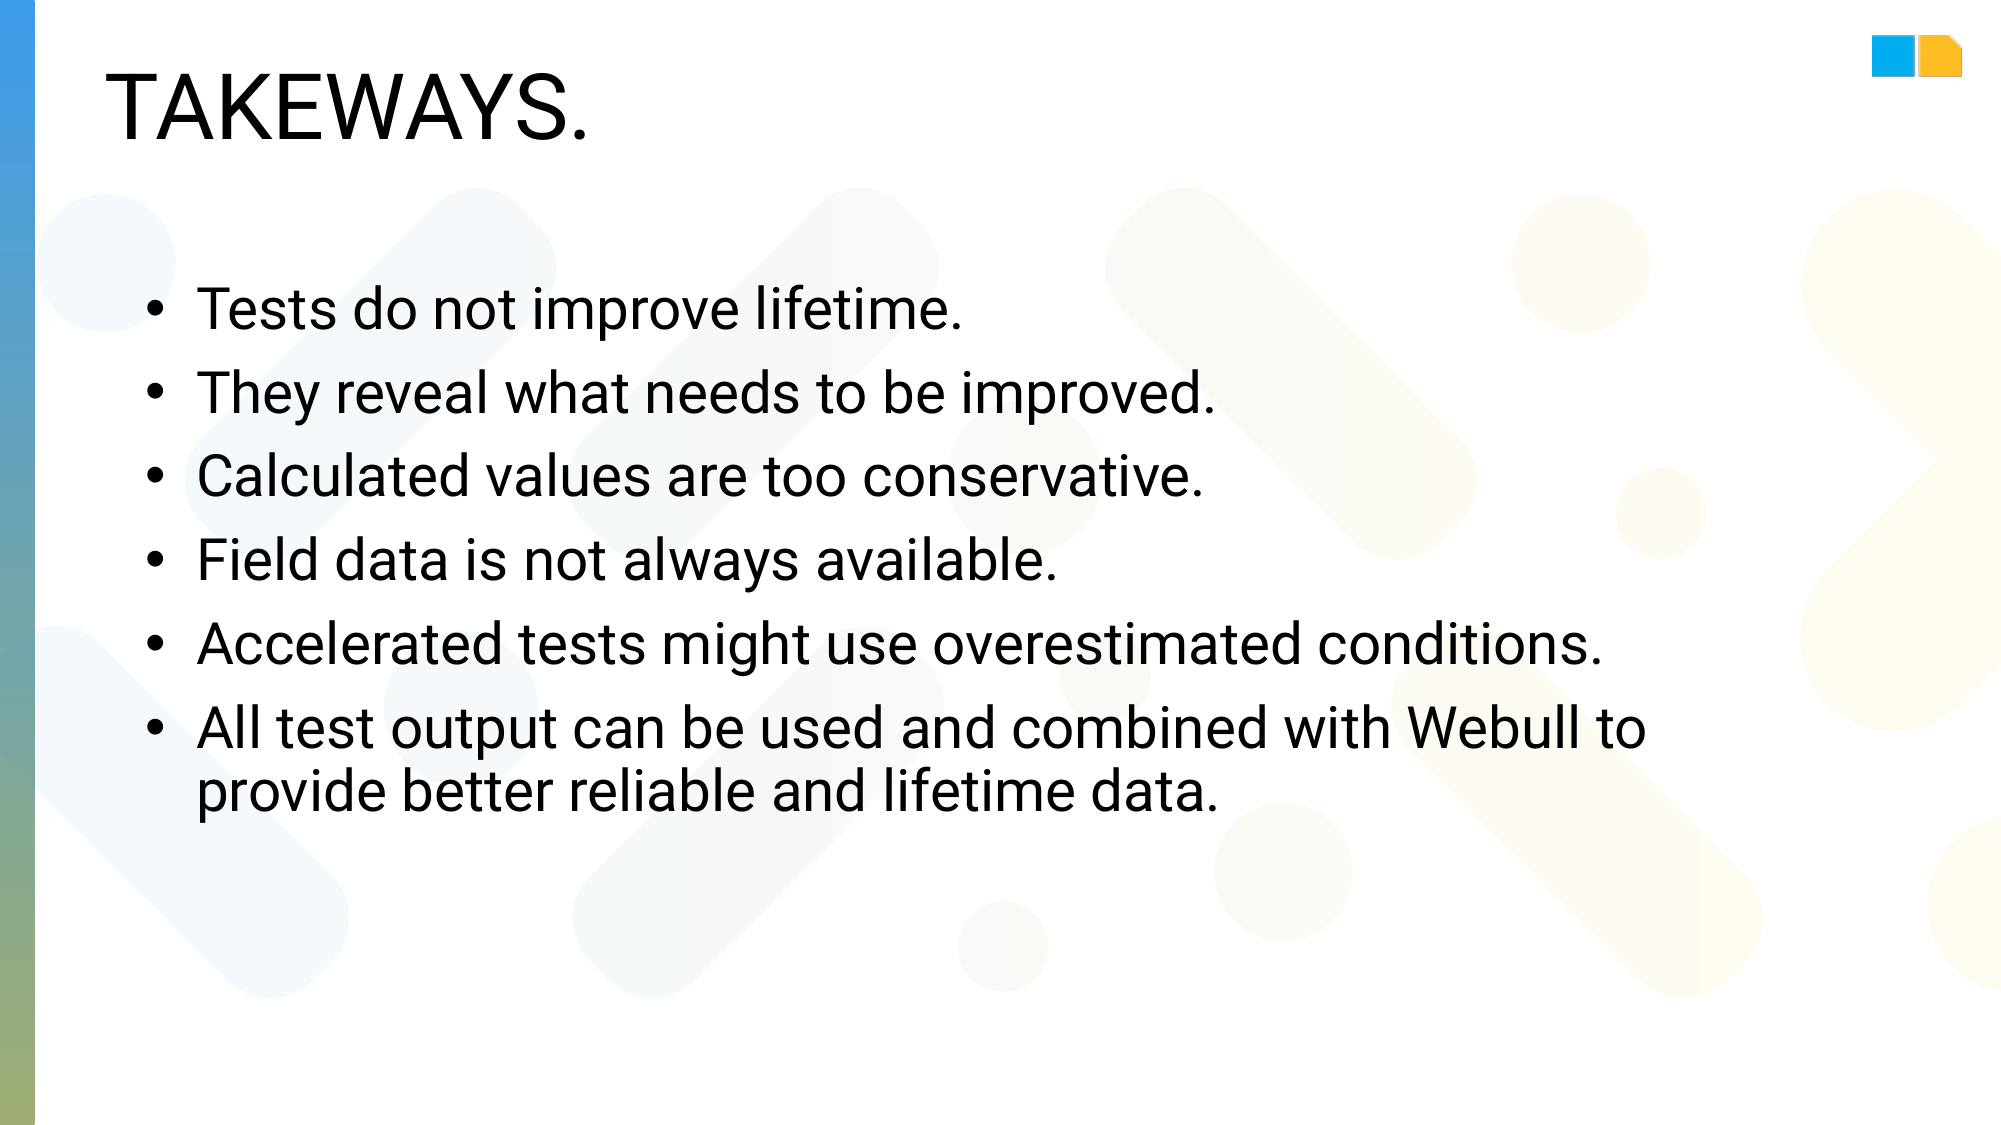

# TAKEWAYS.
Tests do not improve lifetime.
They reveal what needs to be improved.
Calculated values are too conservative.
Field data is not always available.
Accelerated tests might use overestimated conditions.
All test output can be used and combined with Webull to provide better reliable and lifetime data.